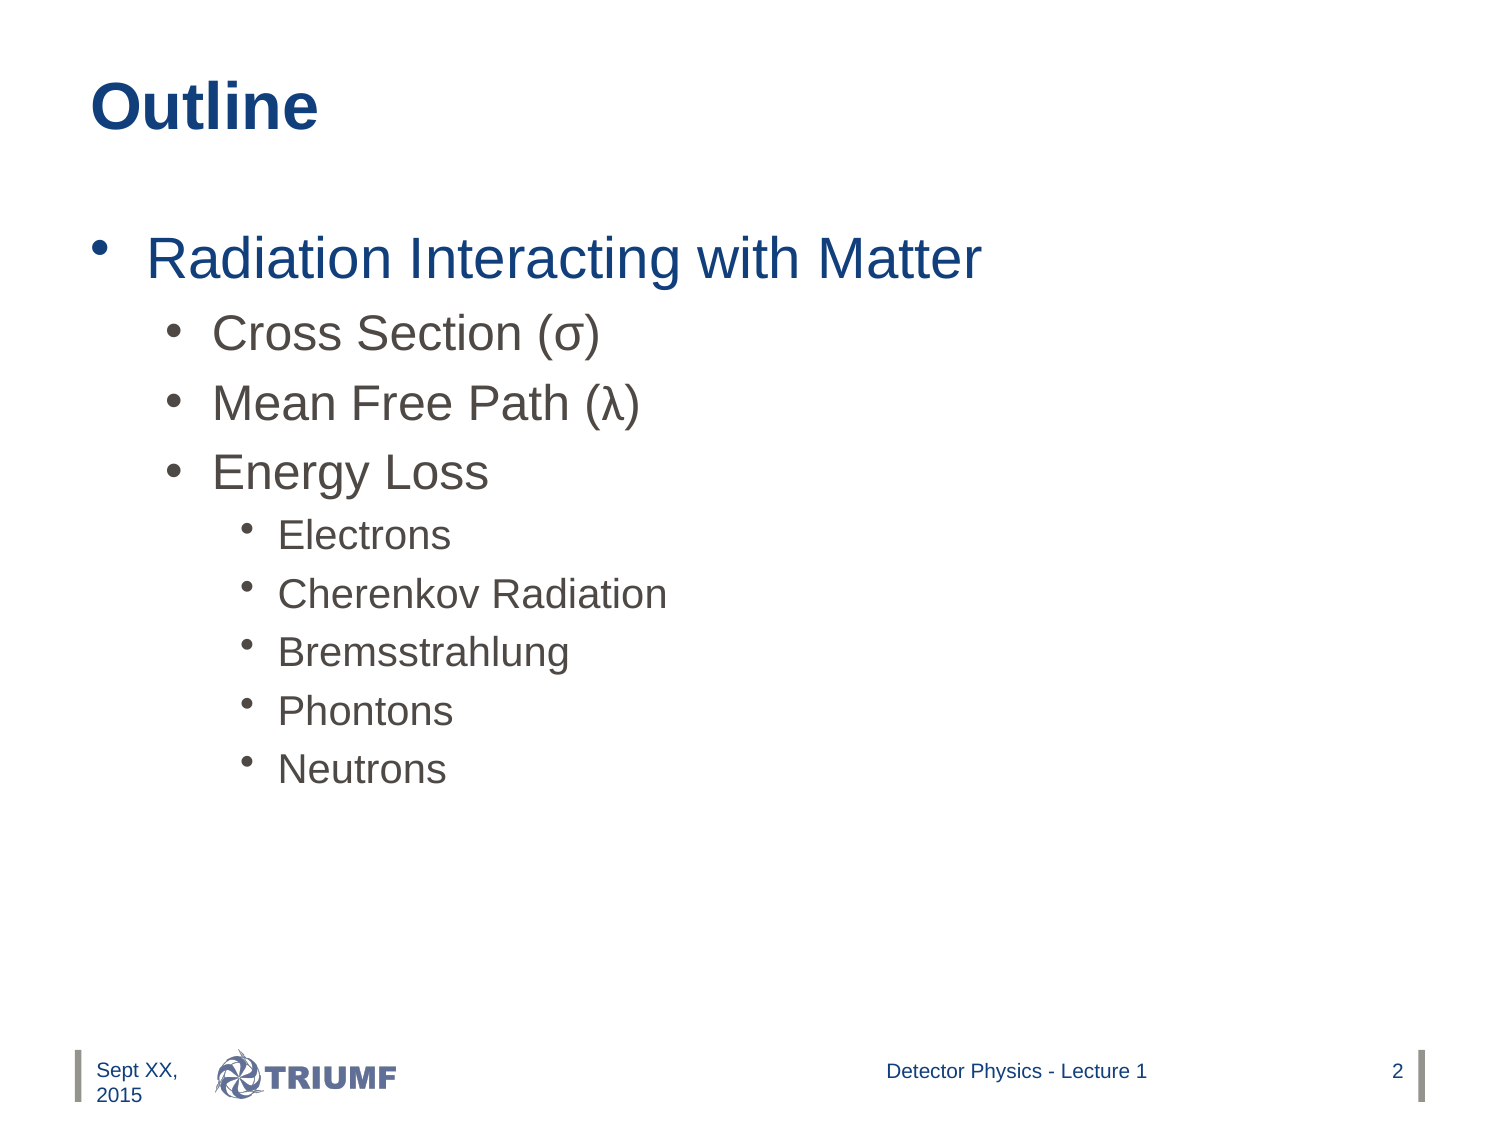

# Outline
Radiation Interacting with Matter
Cross Section (σ)
Mean Free Path (λ)
Energy Loss
Electrons
Cherenkov Radiation
Bremsstrahlung
Phontons
Neutrons
Sept XX, 2015
Detector Physics - Lecture 1
2